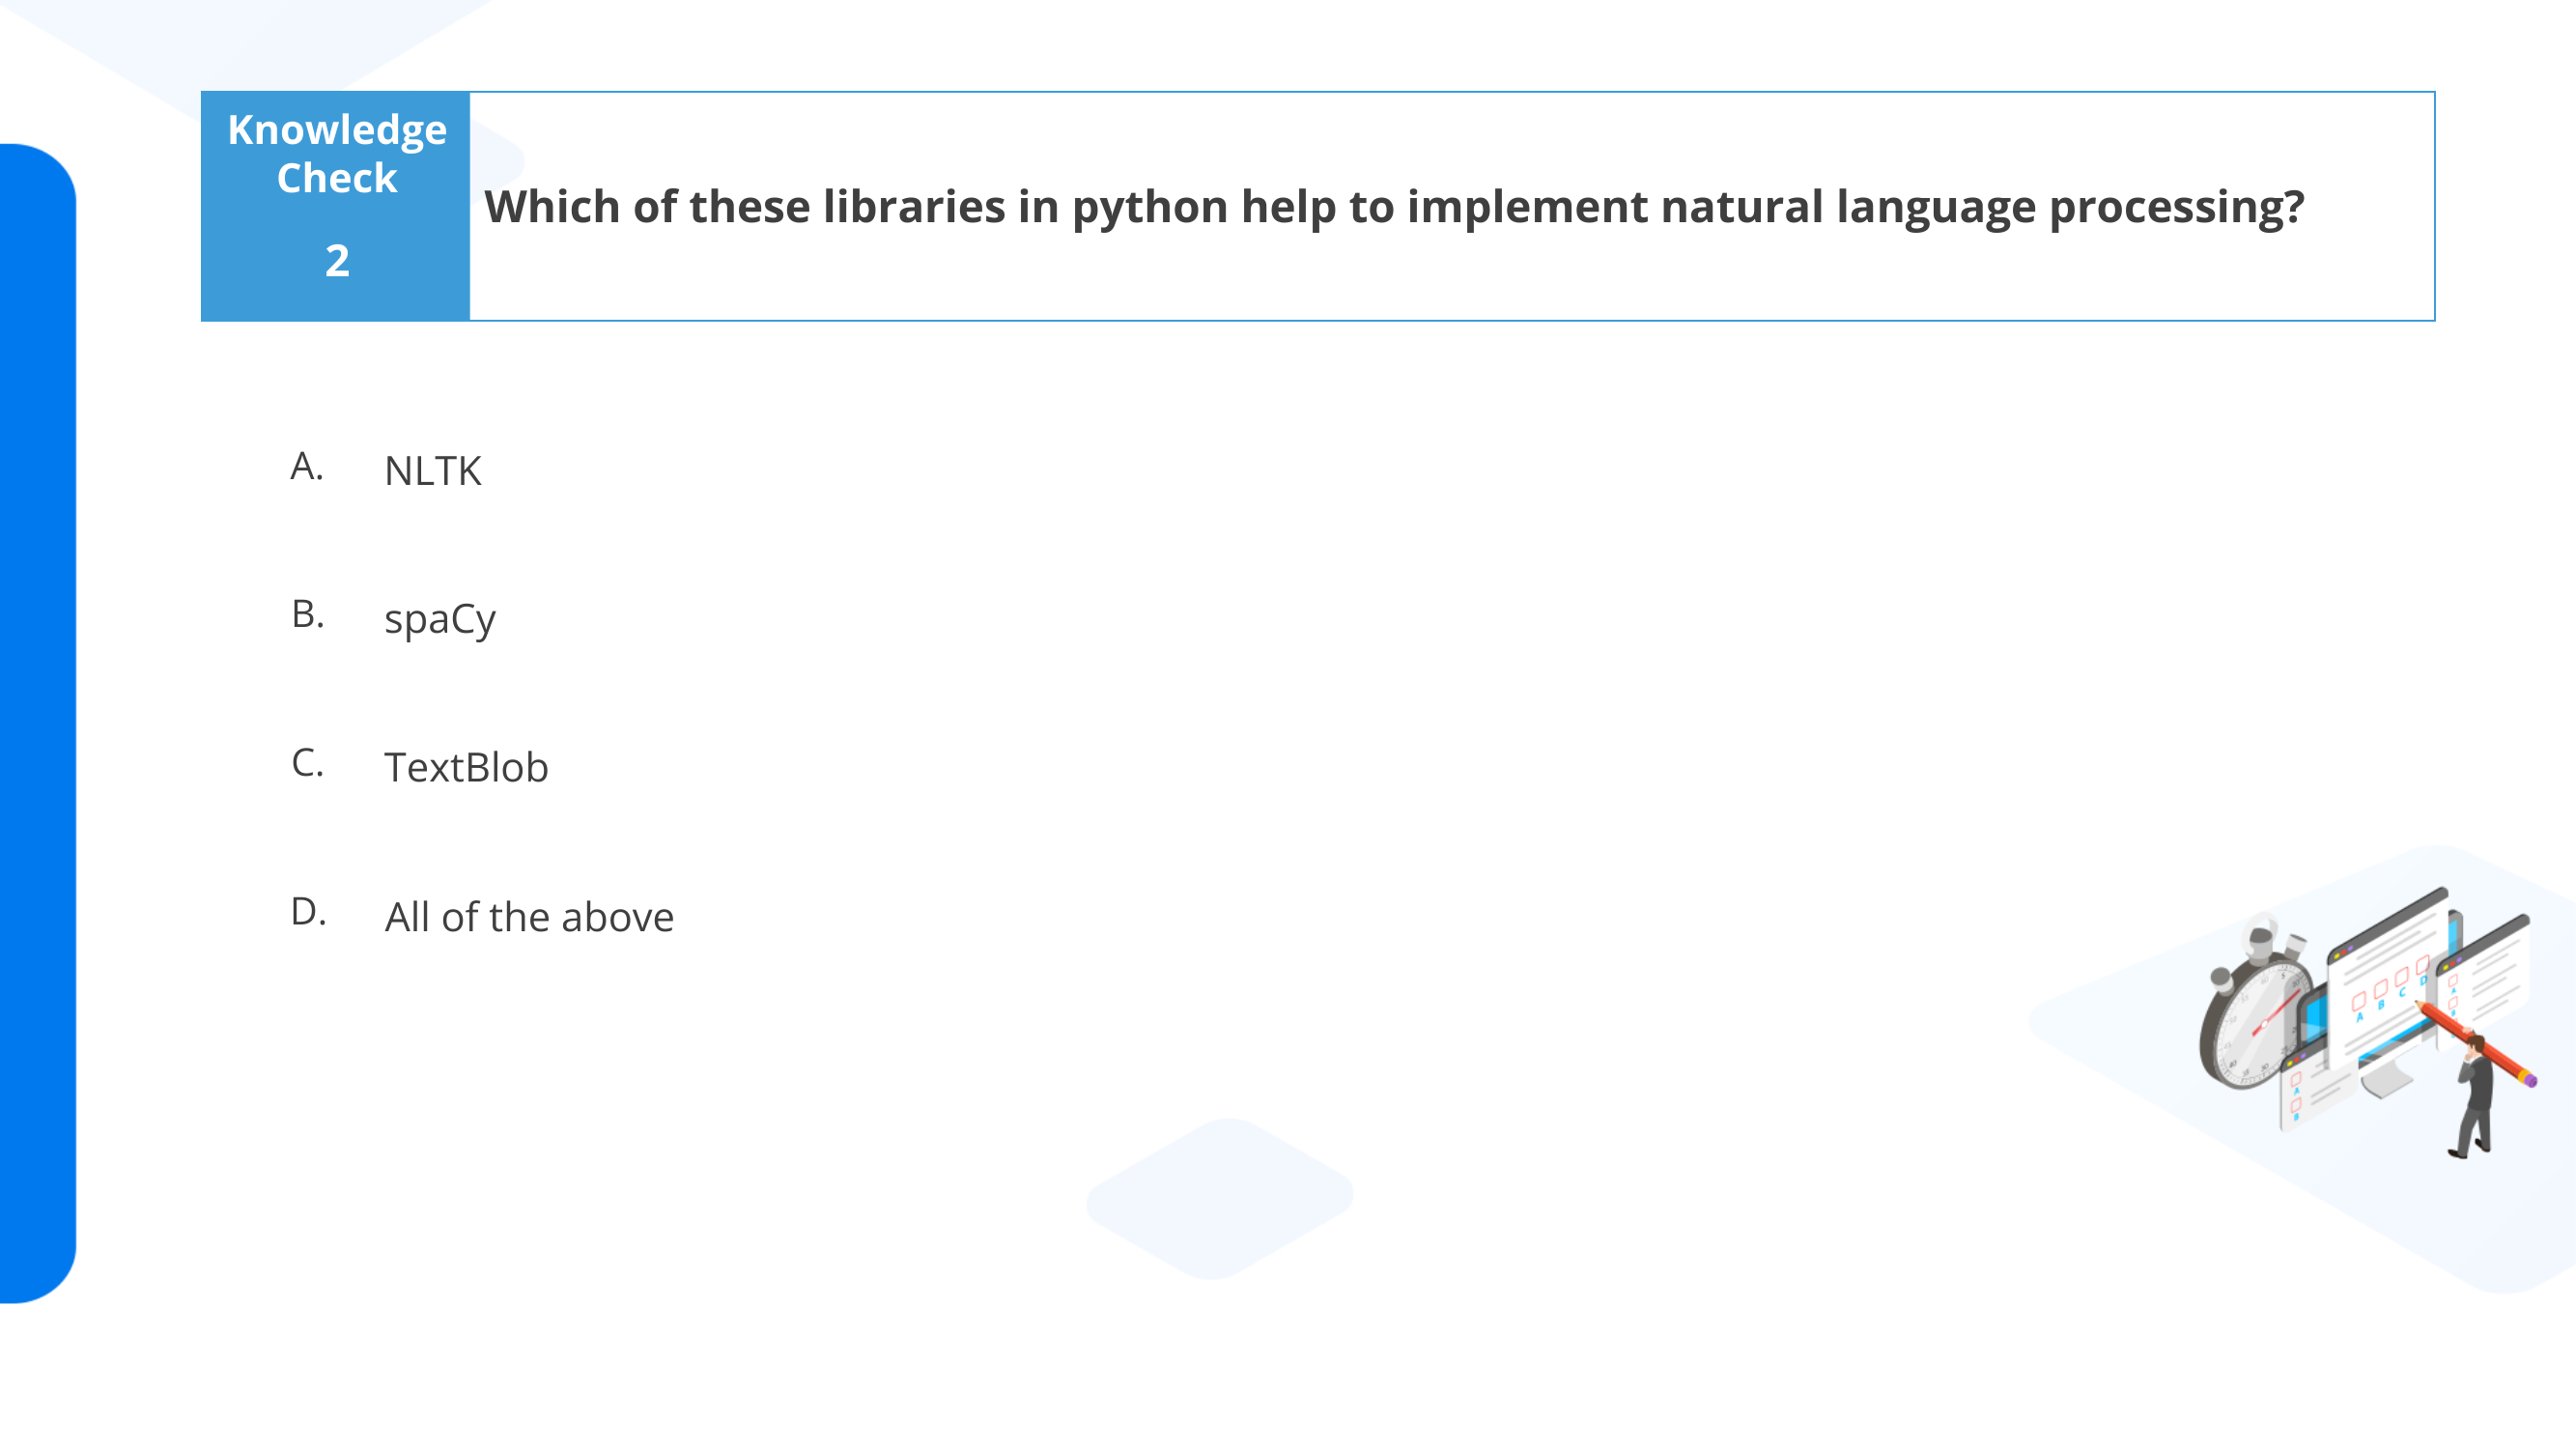

Which of these libraries in python help to implement natural language processing?
2
NLTK
spaCy
TextBlob
All of the above